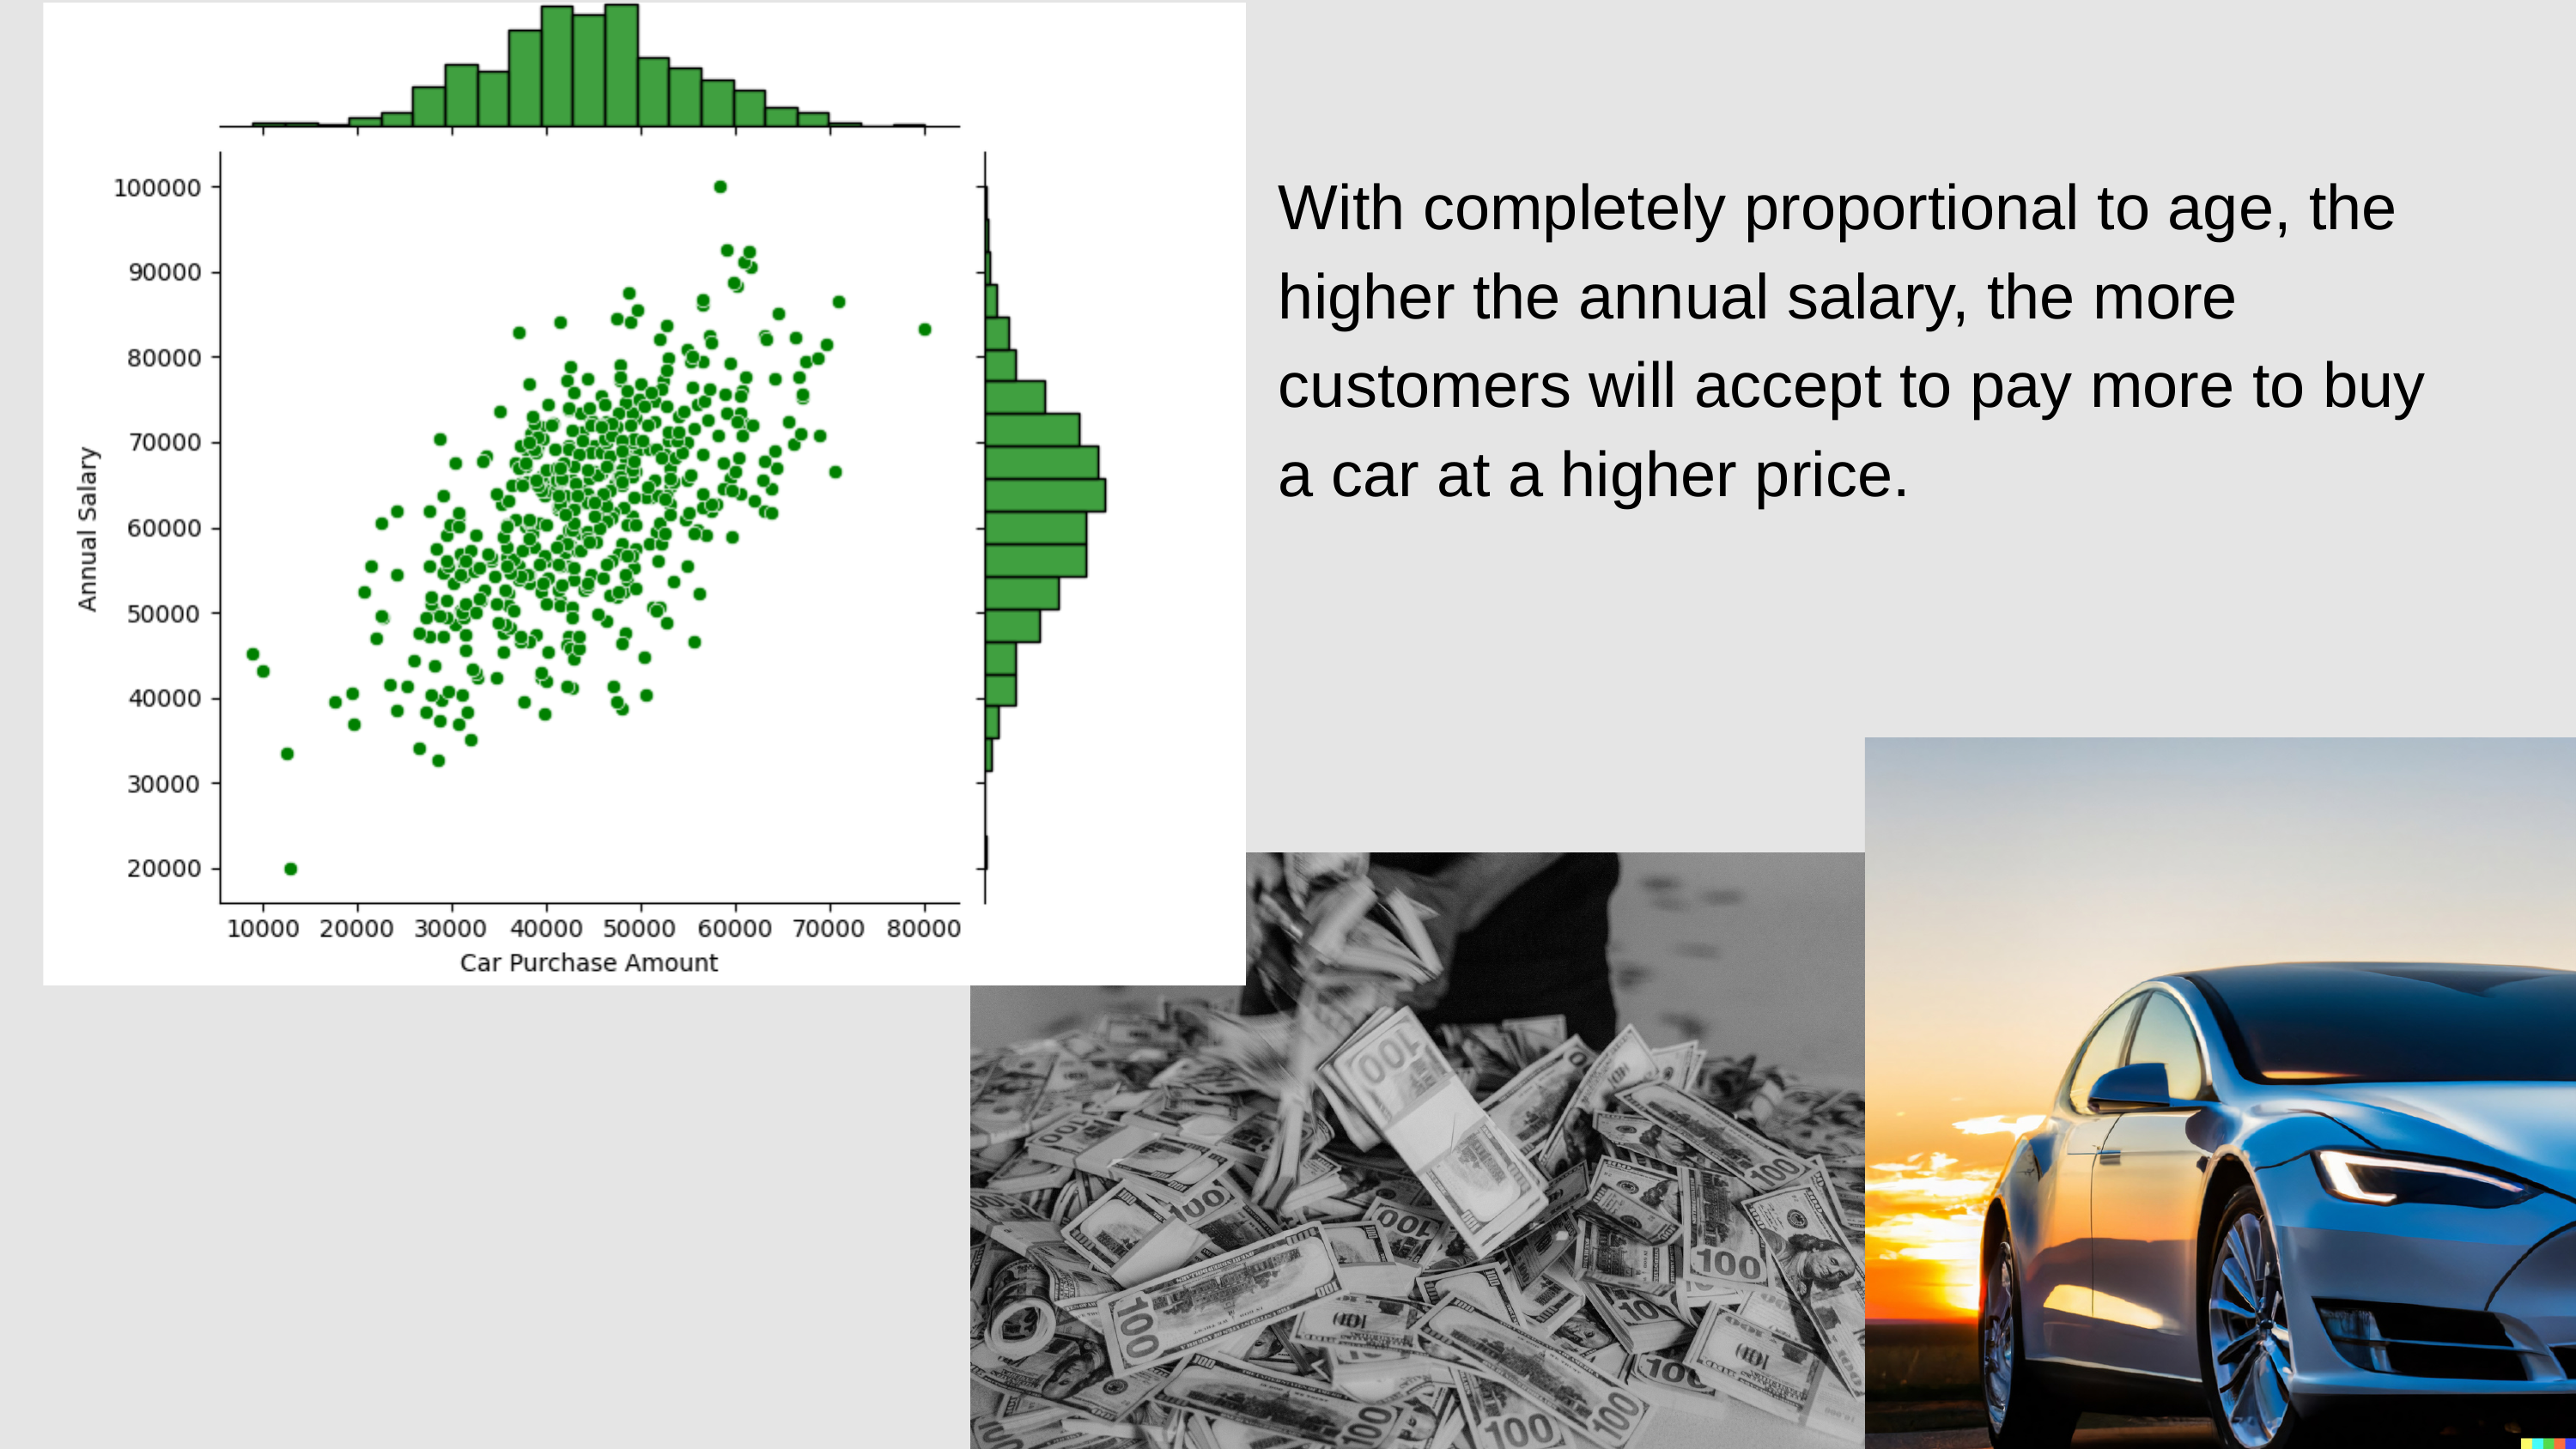

With completely proportional to age, the higher the annual salary, the more customers will accept to pay more to buy a car at a higher price.